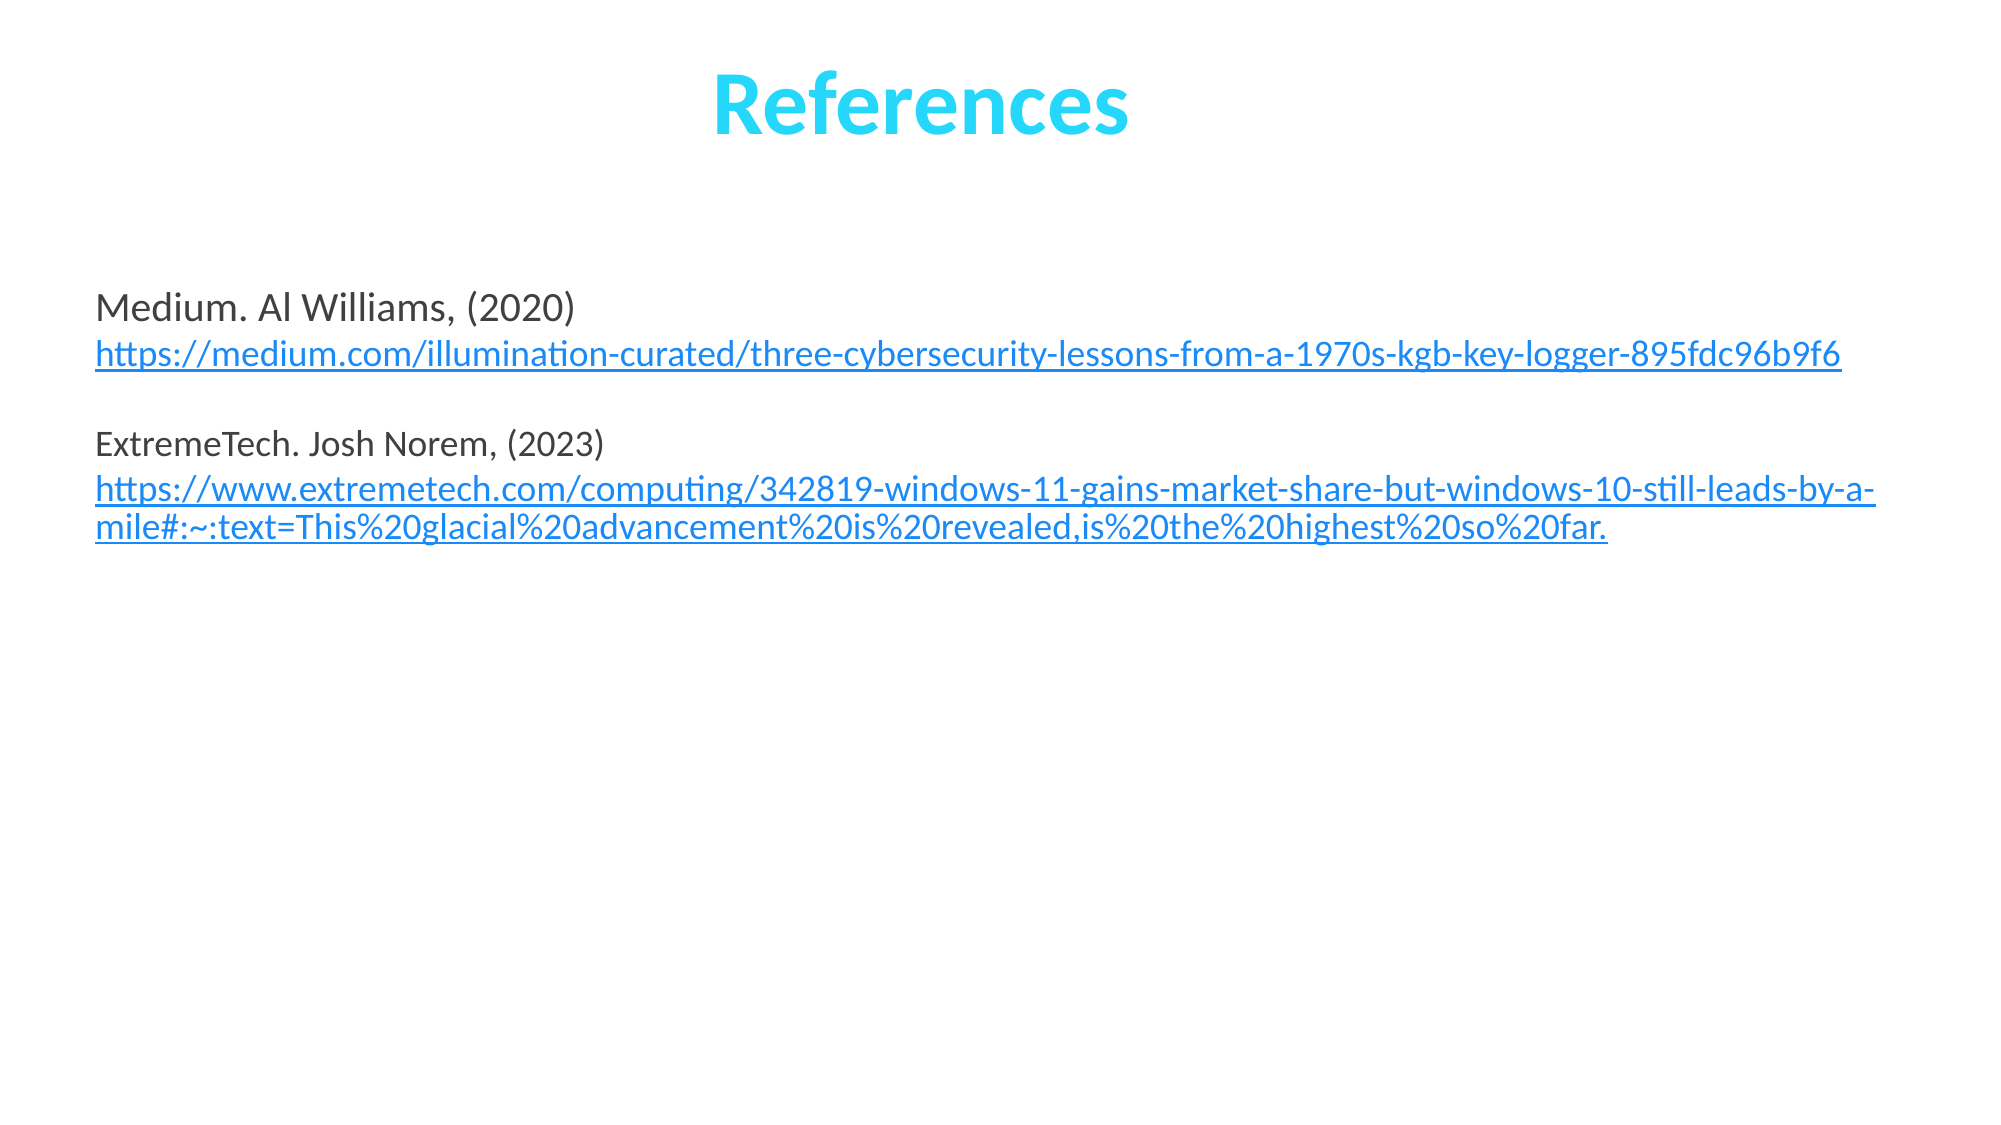

References
Medium. Al Williams, (2020)
https://medium.com/illumination-curated/three-cybersecurity-lessons-from-a-1970s-kgb-key-logger-895fdc96b9f6

ExtremeTech. Josh Norem, (2023)
https://www.extremetech.com/computing/342819-windows-11-gains-market-share-but-windows-10-still-leads-by-a-mile#:~:text=This%20glacial%20advancement%20is%20revealed,is%20the%20highest%20so%20far.